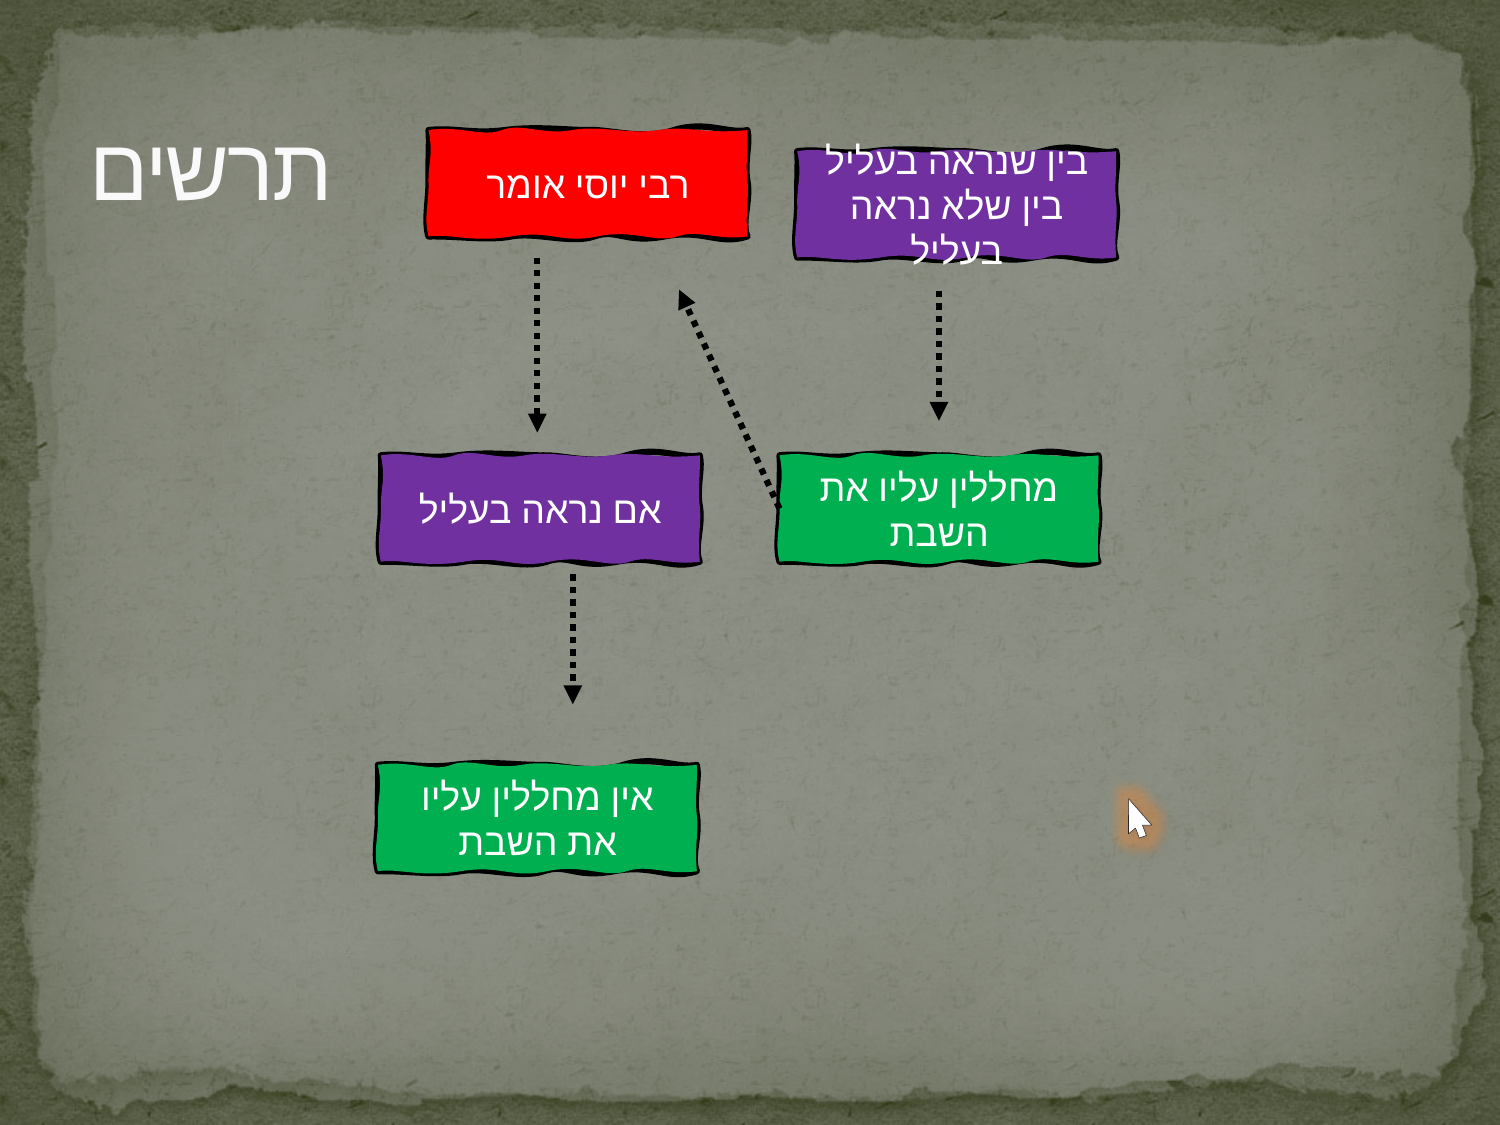

# תרשים

רבי יוסי אומר
בין שנראה בעליל בין שלא נראה בעליל
אם נראה בעליל
מחללין עליו את השבת
אין מחללין עליו את השבת